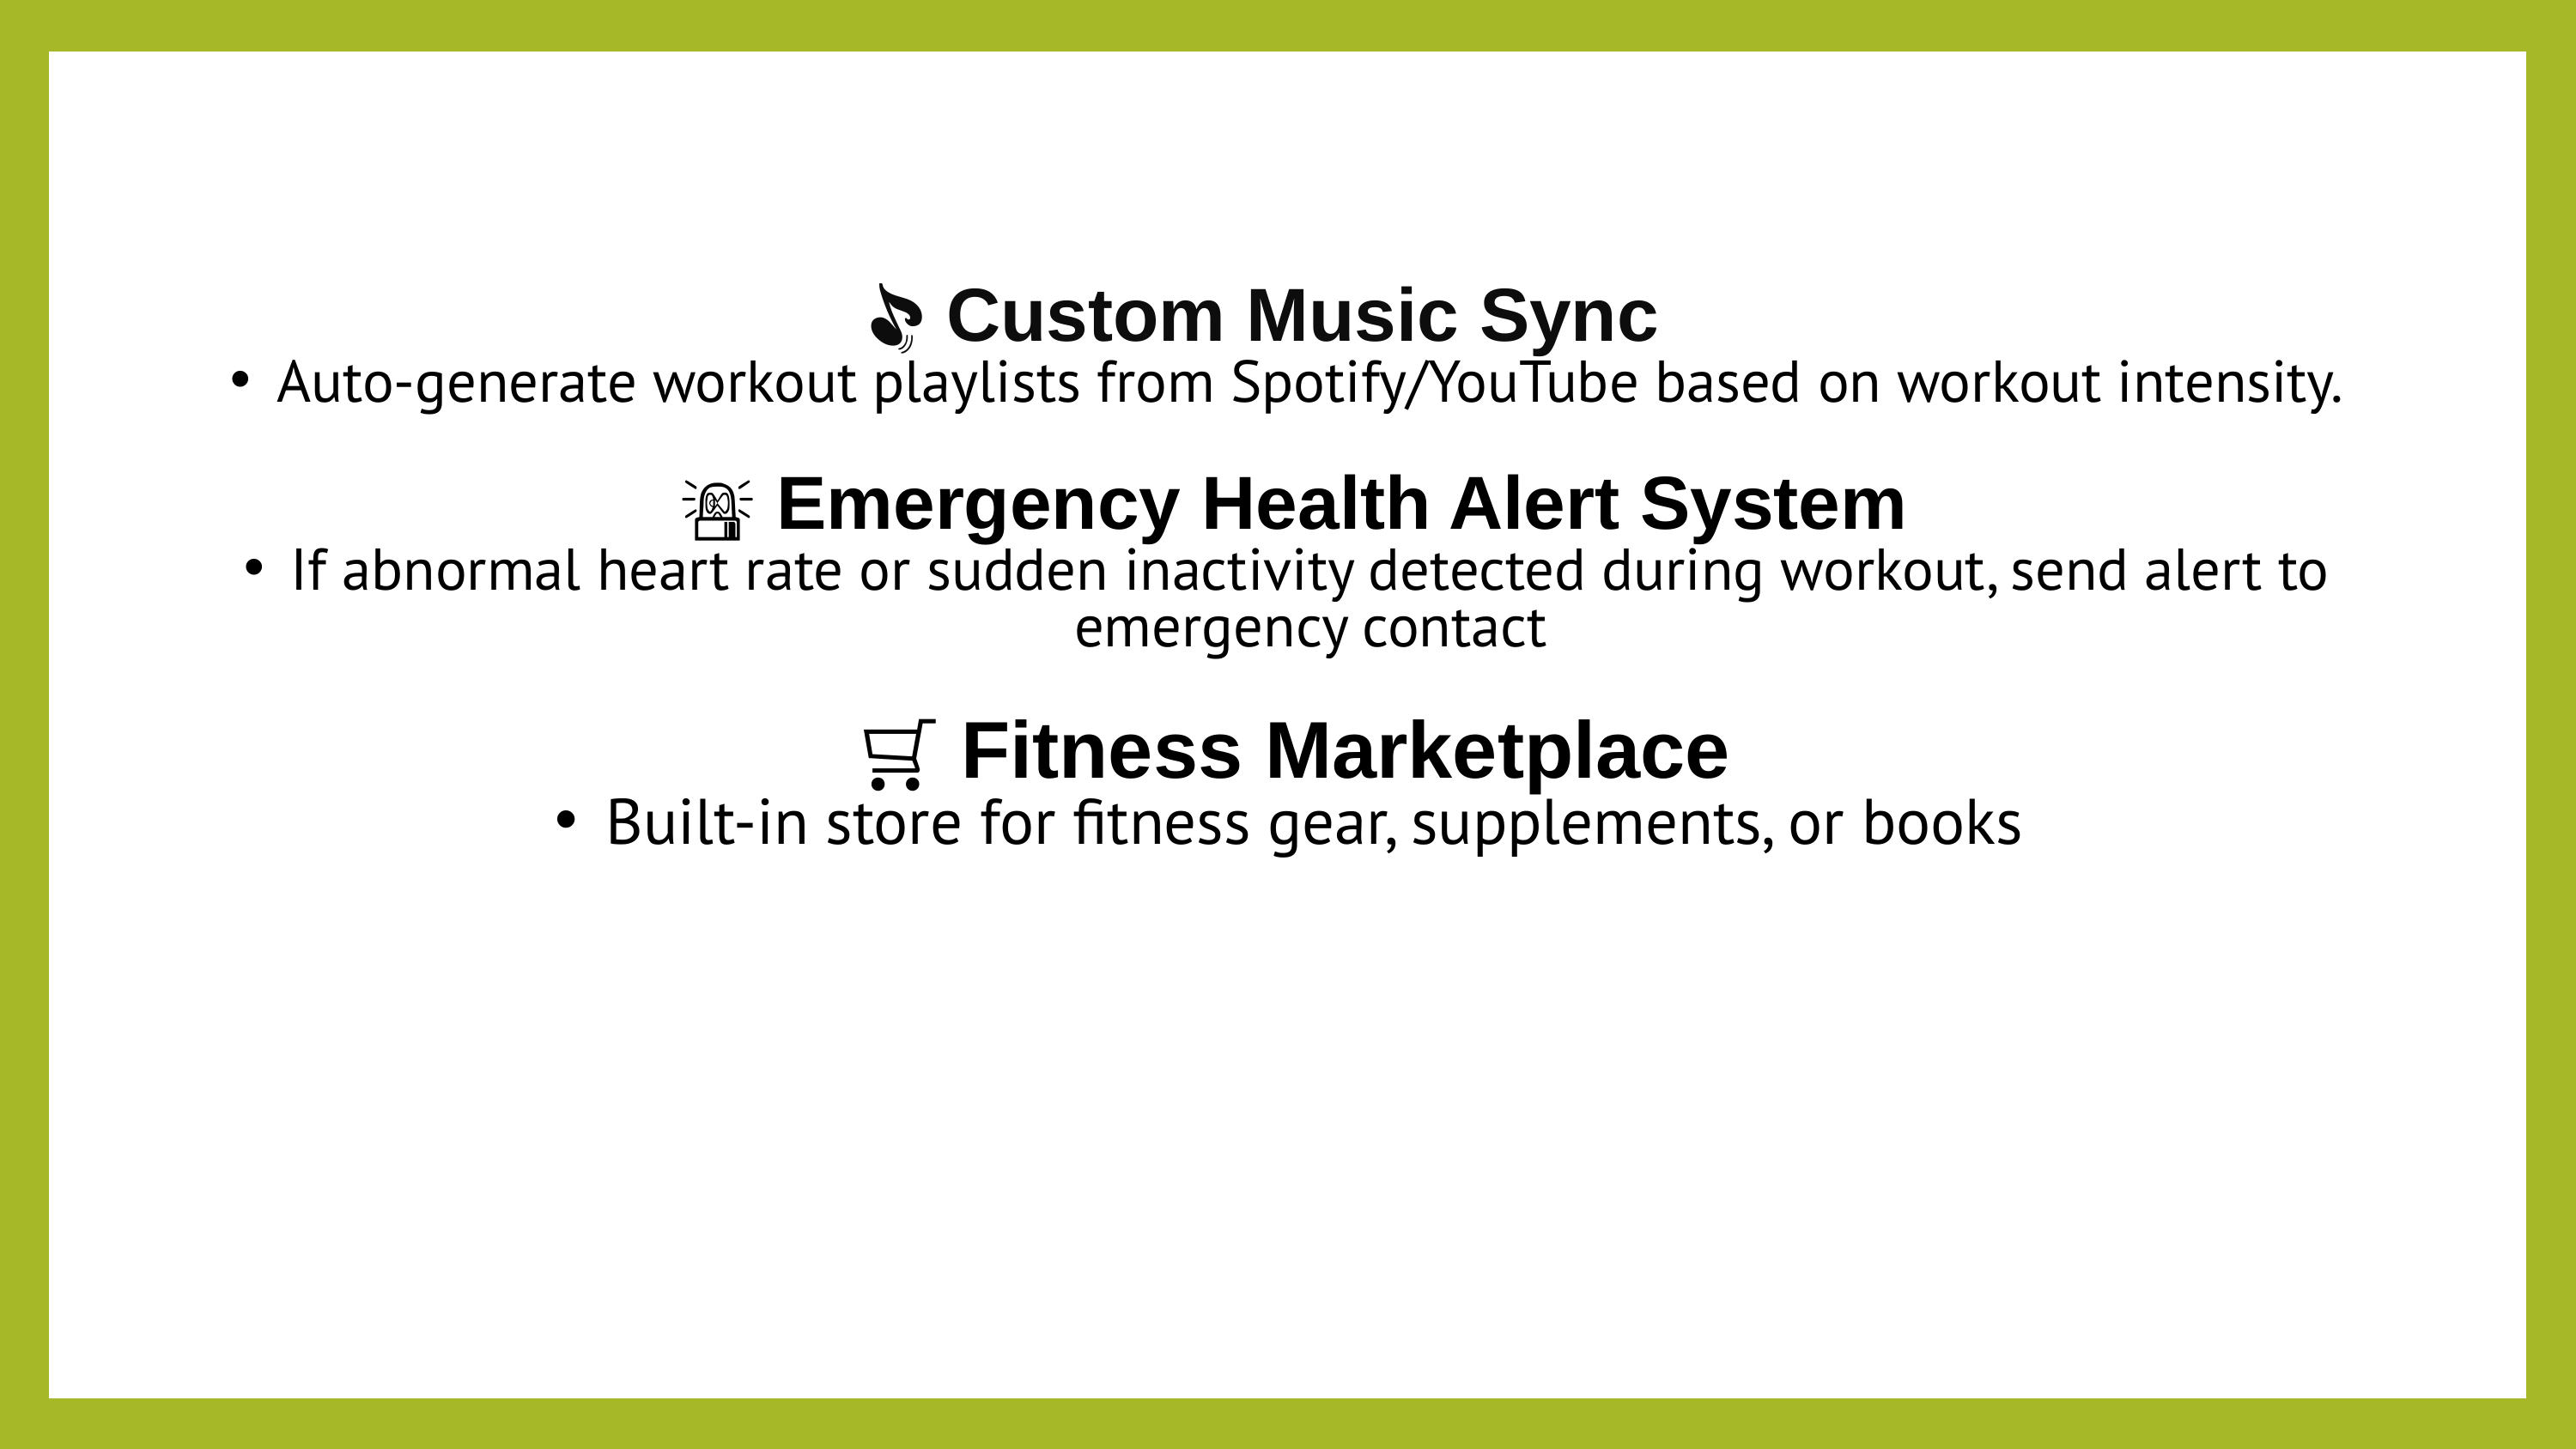

🎵 Custom Music Sync
Auto-generate workout playlists from Spotify/YouTube based on workout intensity.

🚨 Emergency Health Alert System
If abnormal heart rate or sudden inactivity detected during workout, send alert to emergency contact

🛒 Fitness Marketplace
Built-in store for fitness gear, supplements, or books